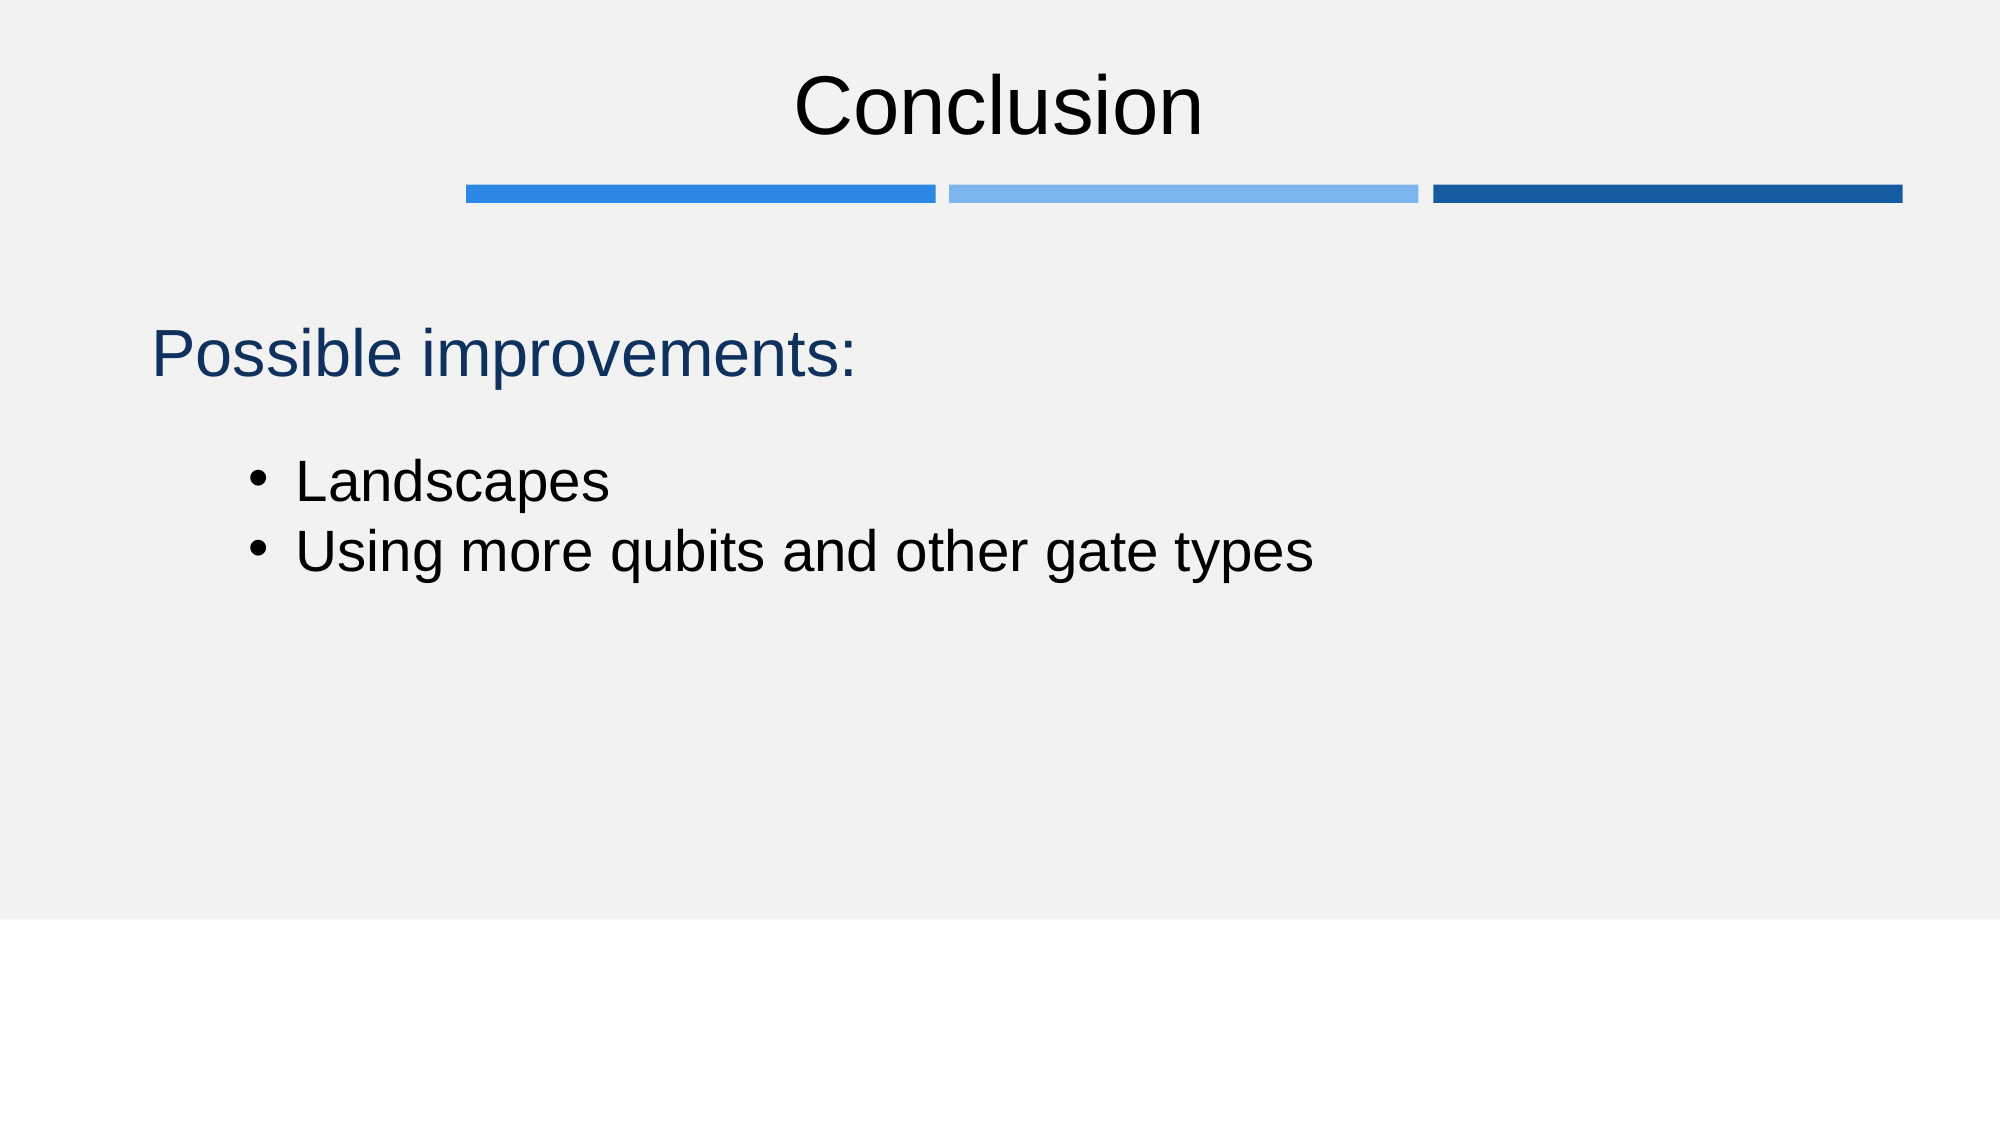

# Conclusion
Possible improvements:
Landscapes
Using more qubits and other gate types